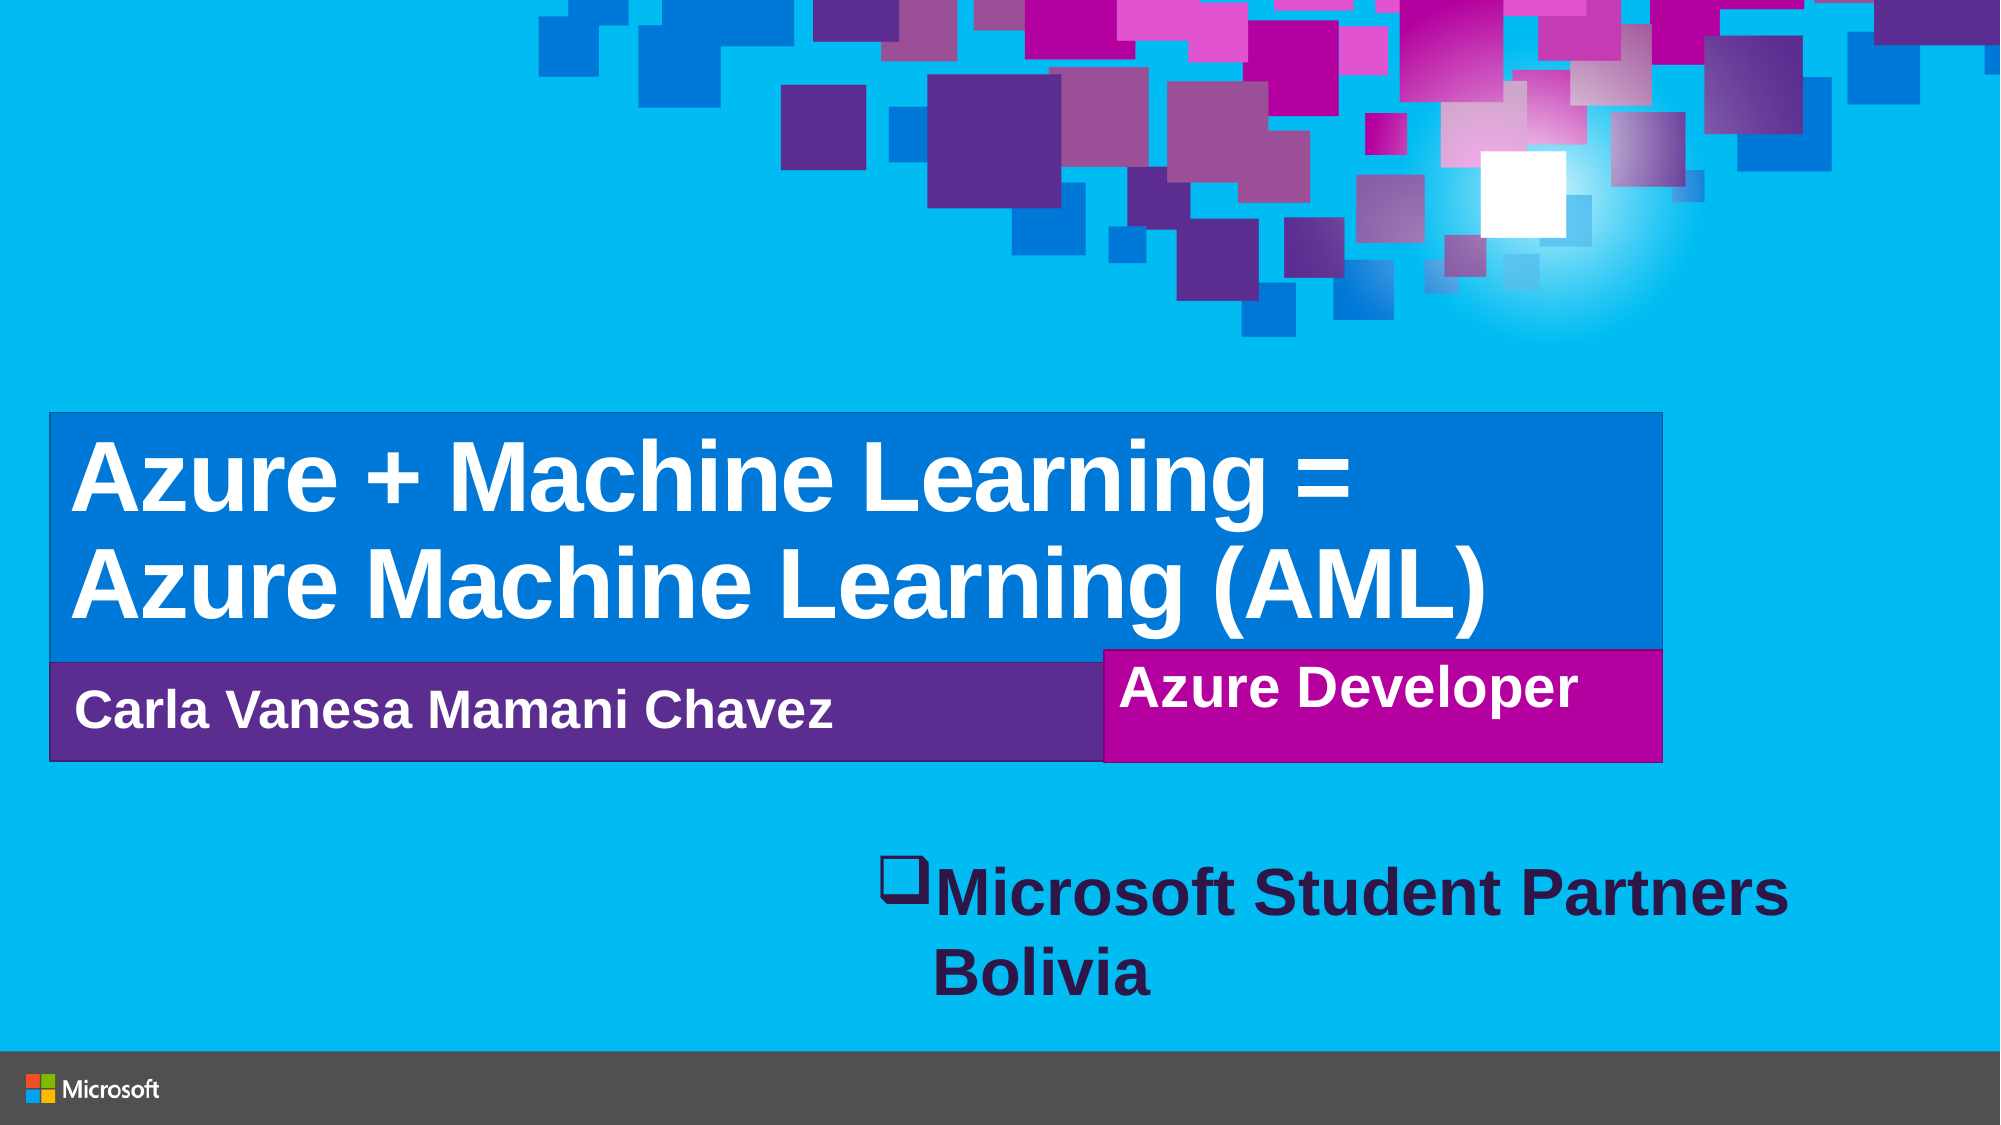

# Azure + Machine Learning = Azure Machine Learning (AML)
Azure Developer

Carla Vanesa Mamani Chavez
Microsoft Student Partners Bolivia